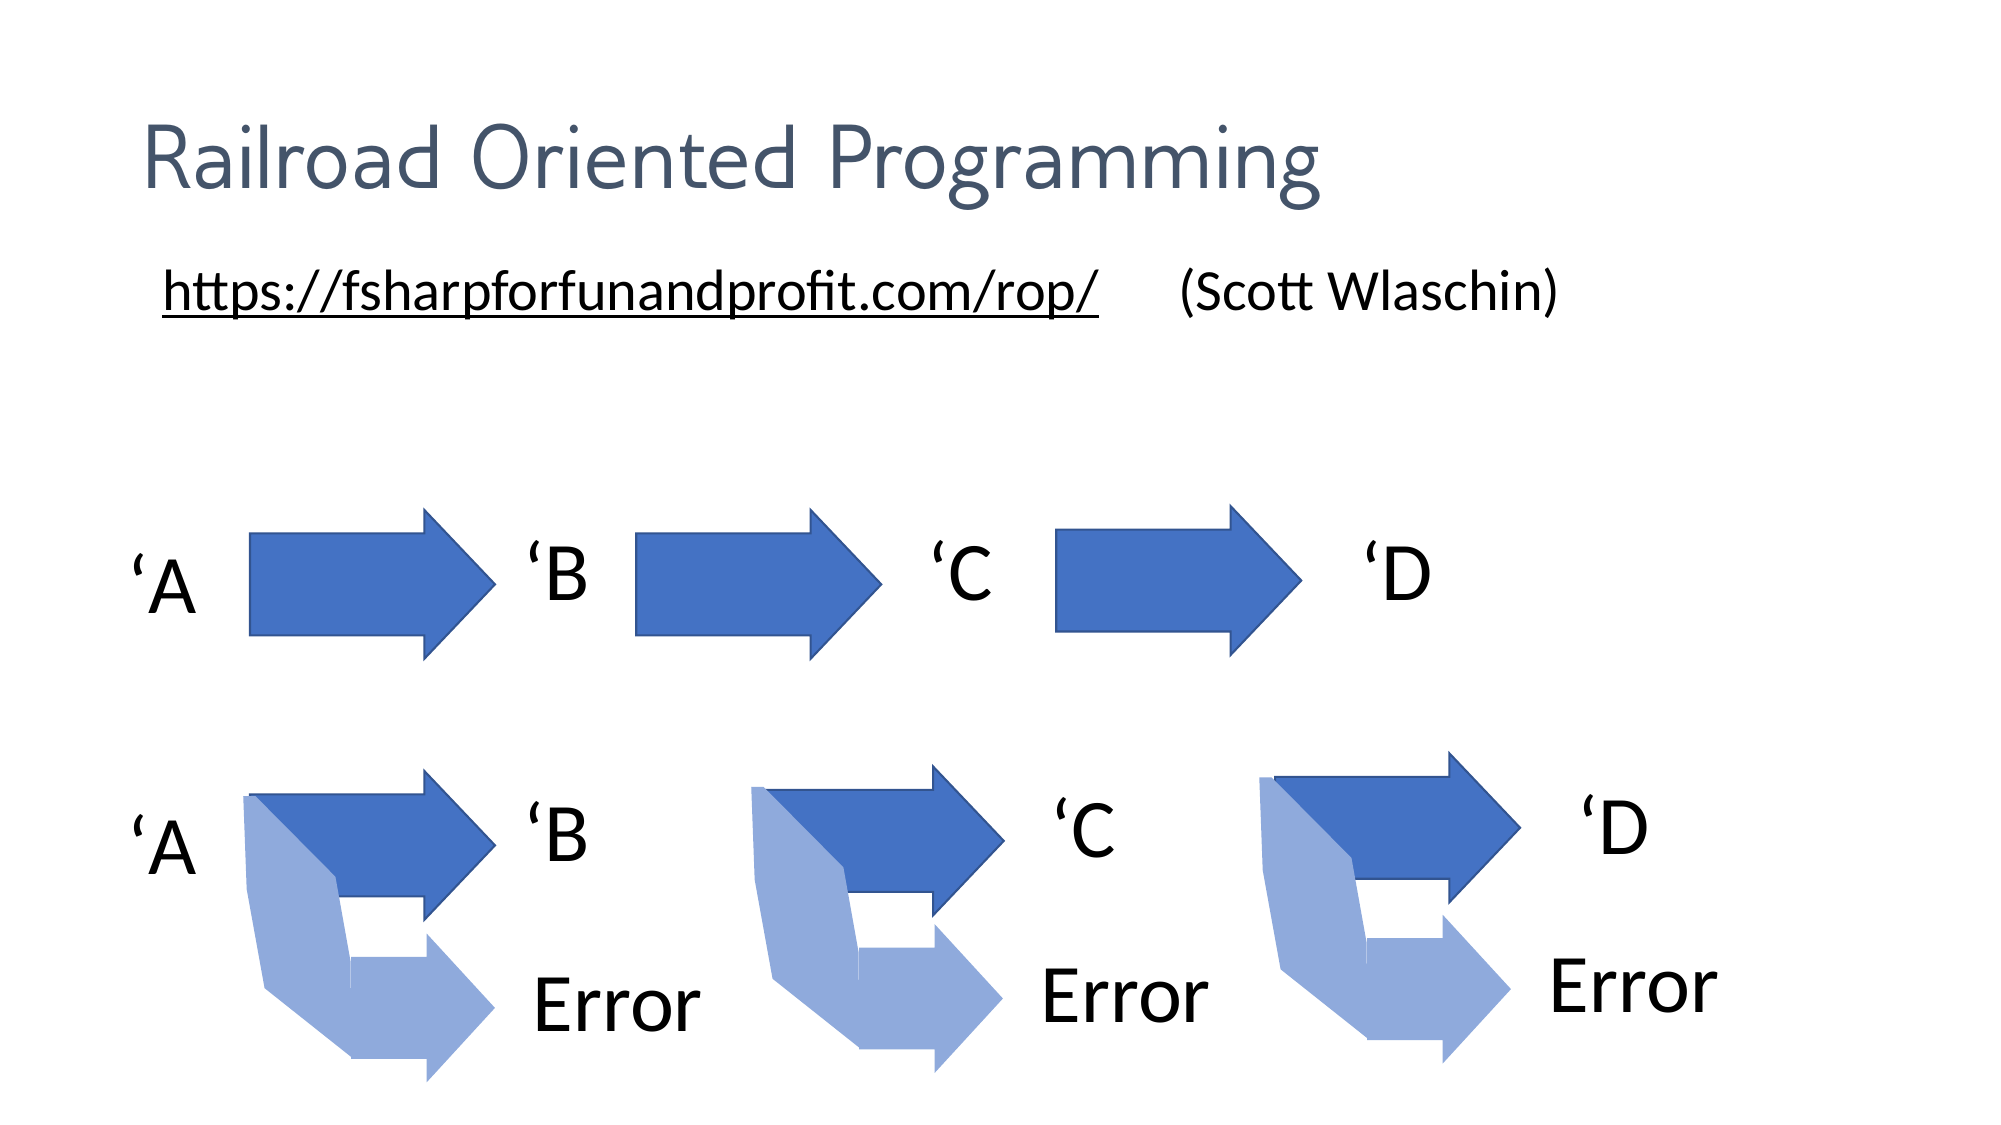

# Railroad Oriented Programming
https://fsharpforfunandprofit.com/rop/      (Scott Wlaschin)

‘B

‘C
‘D
‘A

‘D

‘C

‘B

‘A

Error

Error

Error